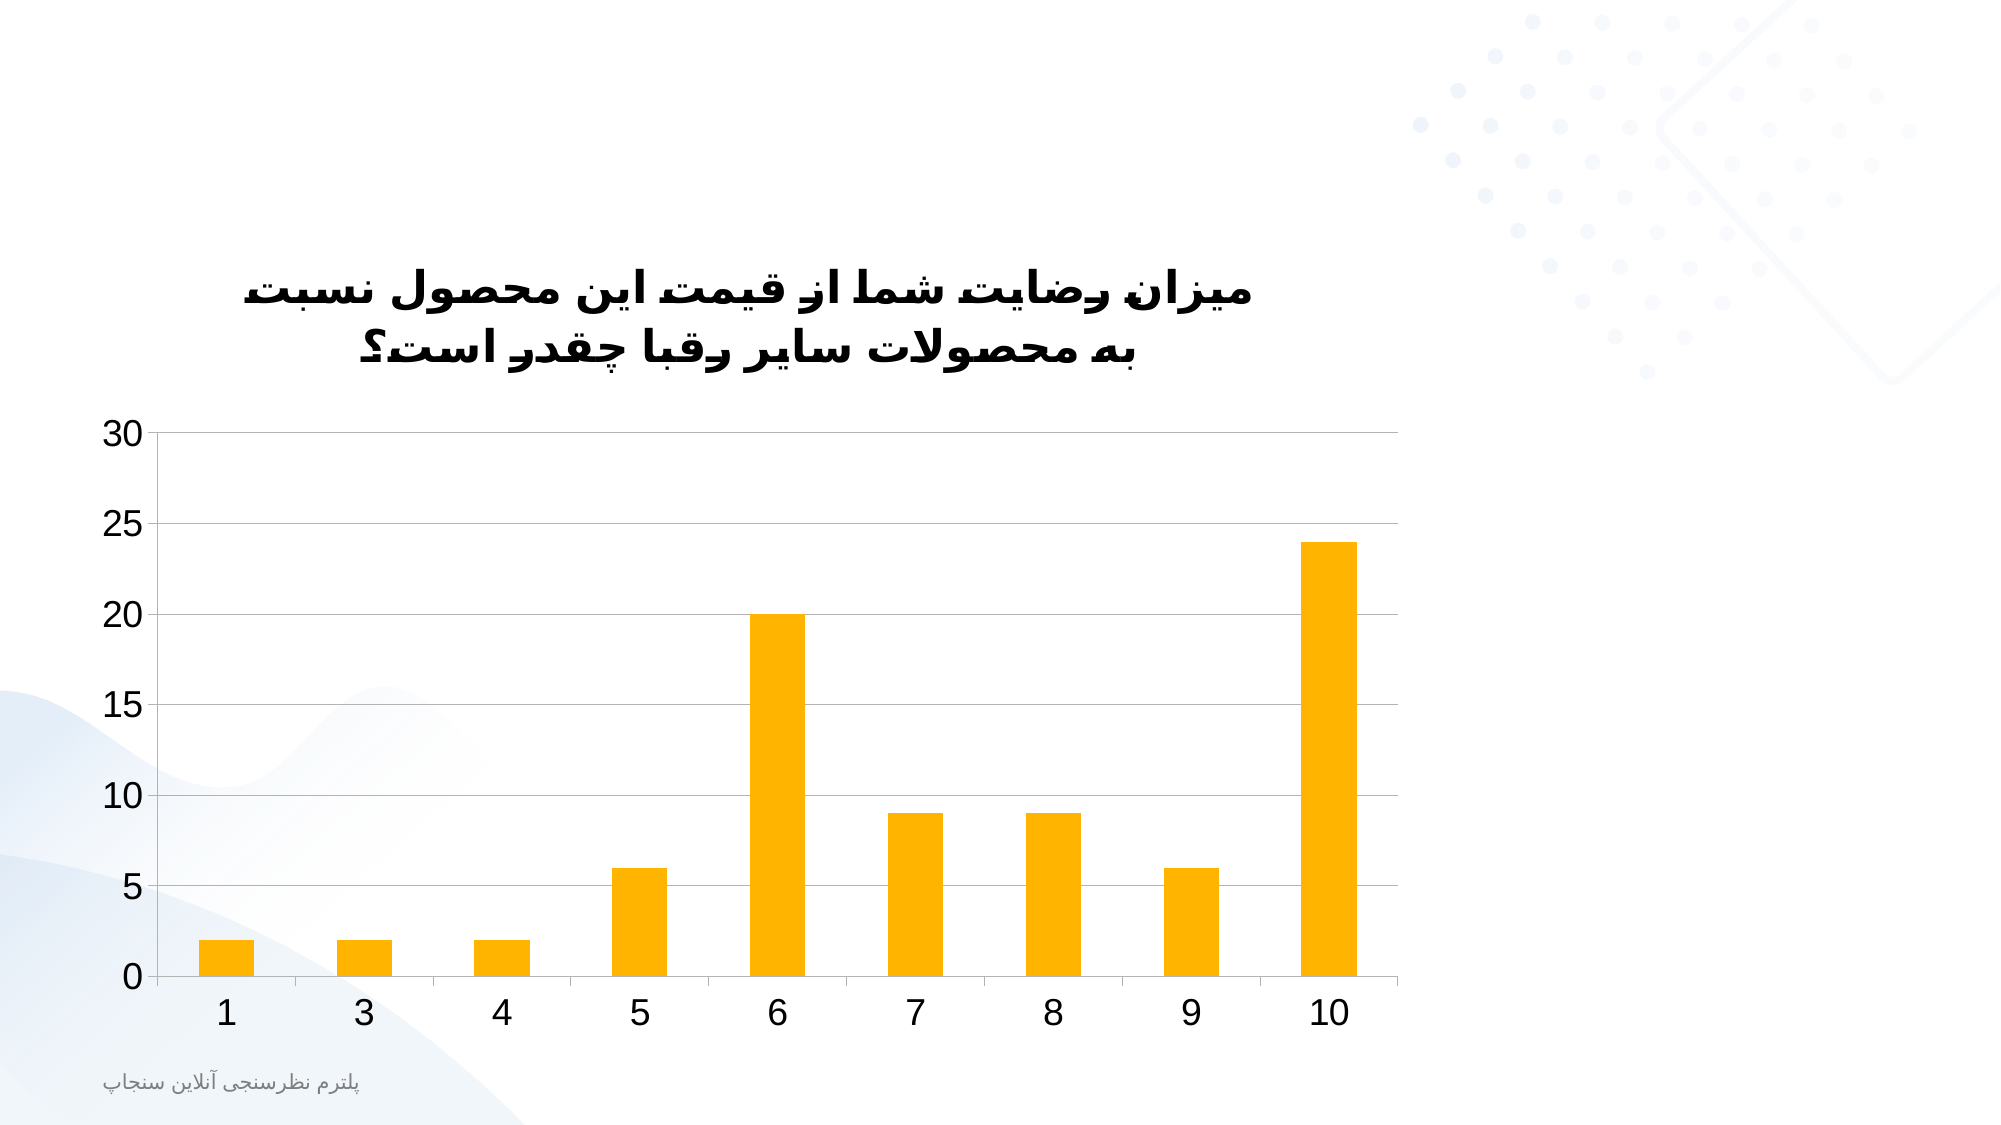

### Chart

| Category | میزان رضایت شما از قیمت این محصول نسبت به محصولات سایر رقبا چقدر است؟ |
|---|---|
| 1 | 2.0 |
| 3 | 2.0 |
| 4 | 2.0 |
| 5 | 6.0 |
| 6 | 20.0 |
| 7 | 9.0 |
| 8 | 9.0 |
| 9 | 6.0 |
| 10 | 24.0 |